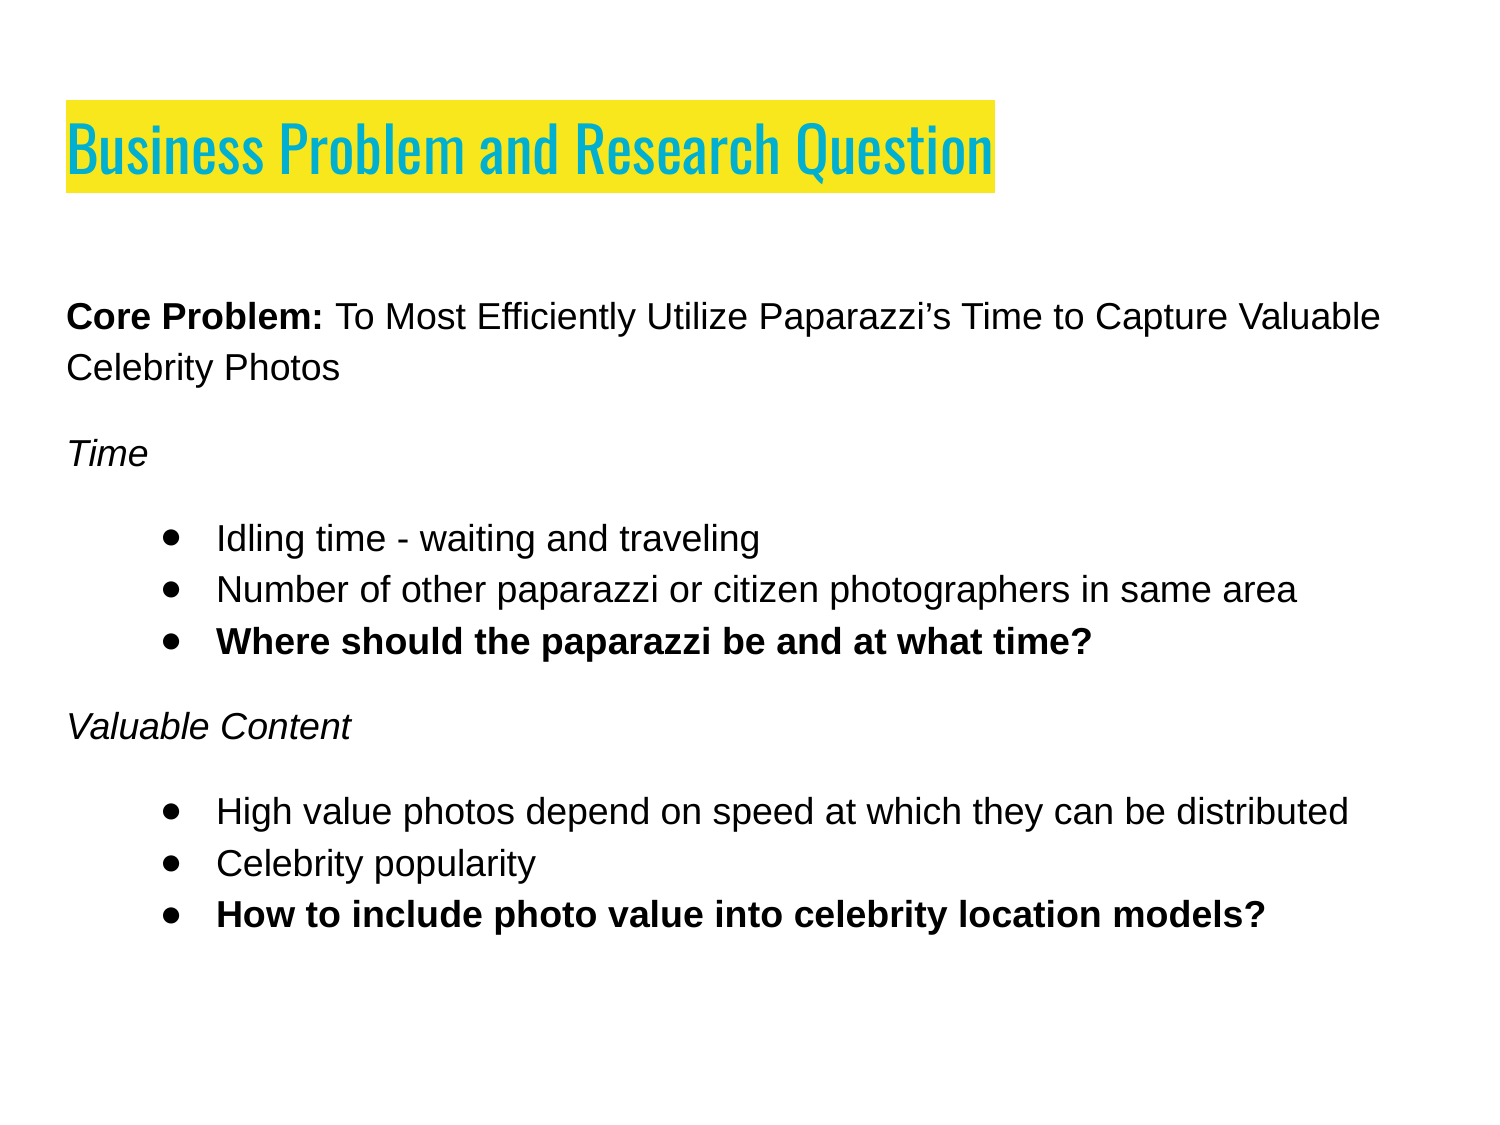

# Business Problem and Research Question
Core Problem: To Most Efficiently Utilize Paparazzi’s Time to Capture Valuable Celebrity Photos
Time
Idling time - waiting and traveling
Number of other paparazzi or citizen photographers in same area
Where should the paparazzi be and at what time?
Valuable Content
High value photos depend on speed at which they can be distributed
Celebrity popularity
How to include photo value into celebrity location models?